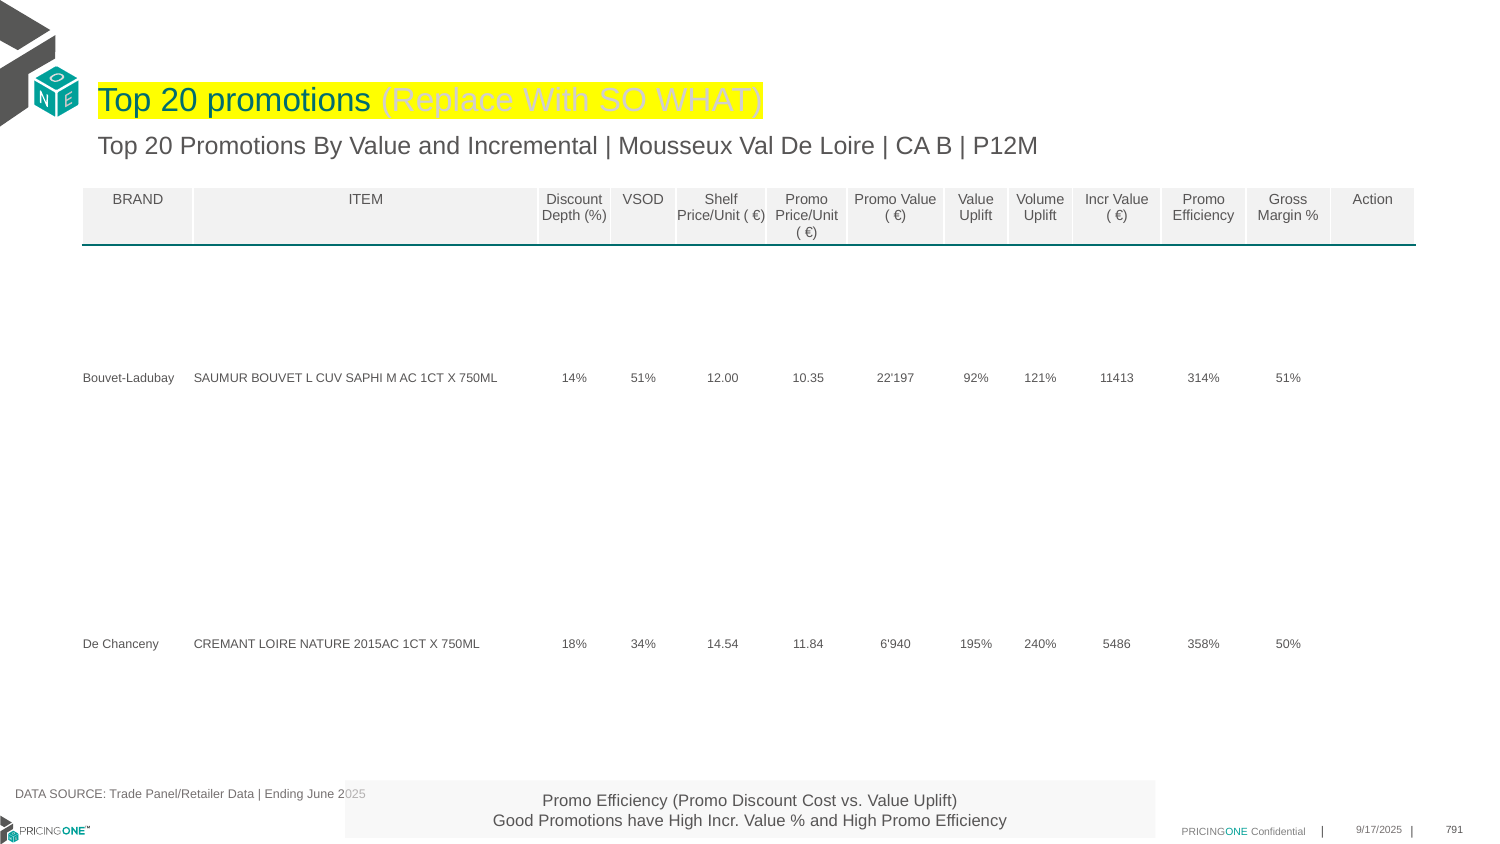

# Top 20 promotions (Replace With SO WHAT)
Top 20 Promotions By Value and Incremental | Mousseux Val De Loire | CA B | P12M
| BRAND | ITEM | Discount Depth (%) | VSOD | Shelf Price/Unit ( €) | Promo Price/Unit ( €) | Promo Value ( €) | Value Uplift | Volume Uplift | Incr Value ( €) | Promo Efficiency | Gross Margin % | Action |
| --- | --- | --- | --- | --- | --- | --- | --- | --- | --- | --- | --- | --- |
| Bouvet-Ladubay | SAUMUR BOUVET L CUV SAPHI M AC 1CT X 750ML | 14% | 51% | 12.00 | 10.35 | 22'197 | 92% | 121% | 11413 | 314% | 51% |  |
| De Chanceny | CREMANT LOIRE NATURE 2015AC 1CT X 750ML | 18% | 34% | 14.54 | 11.84 | 6'940 | 195% | 240% | 5486 | 358% | 50% |  |
DATA SOURCE: Trade Panel/Retailer Data | Ending June 2025
Promo Efficiency (Promo Discount Cost vs. Value Uplift)
Good Promotions have High Incr. Value % and High Promo Efficiency

9/17/2025
791